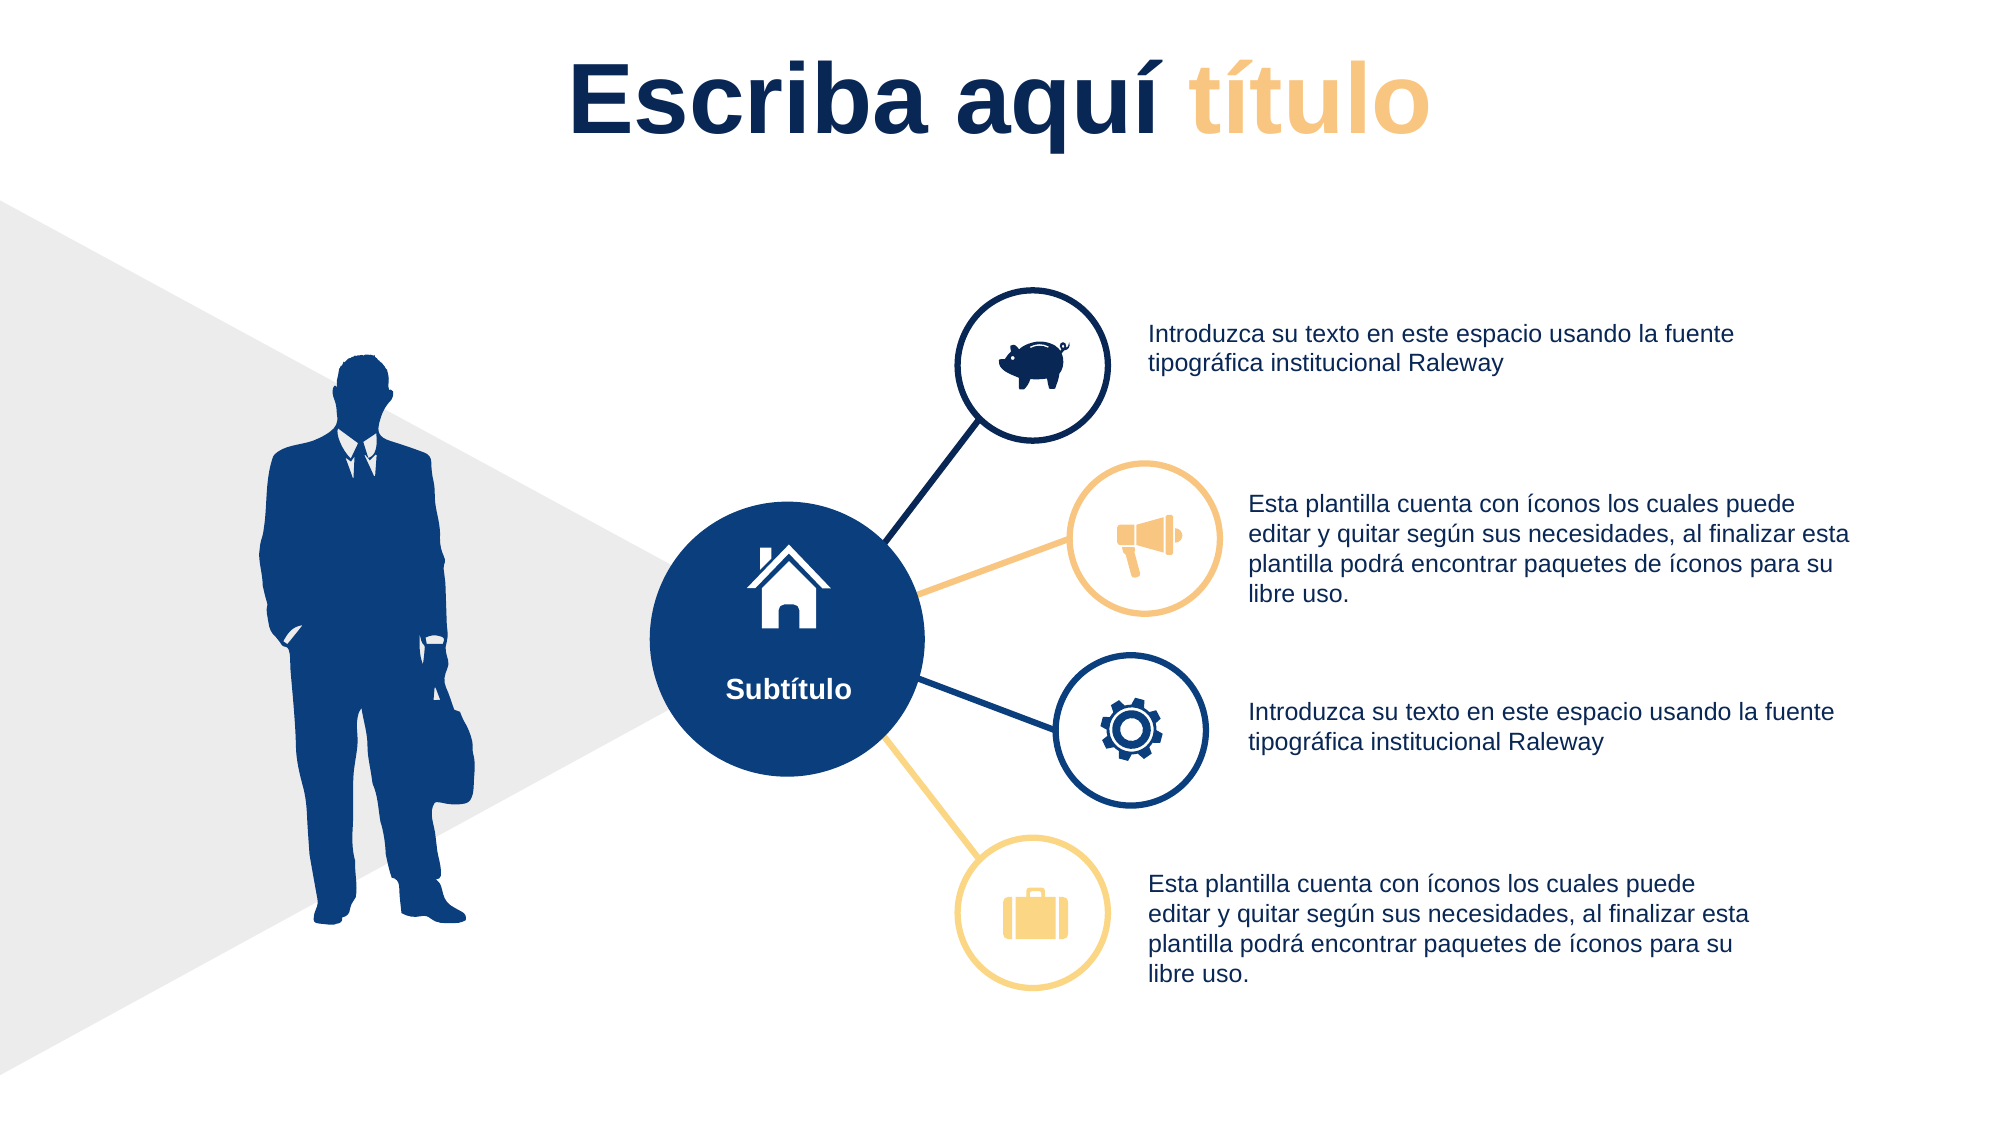

Escriba aquí título

Introduzca su texto en este espacio usando la fuente tipográfica institucional Raleway

Esta plantilla cuenta con íconos los cuales puede editar y quitar según sus necesidades, al finalizar esta plantilla podrá encontrar paquetes de íconos para su libre uso.

Subtítulo
Introduzca su texto en este espacio usando la fuente tipográfica institucional Raleway

Esta plantilla cuenta con íconos los cuales puede editar y quitar según sus necesidades, al finalizar esta plantilla podrá encontrar paquetes de íconos para su libre uso.